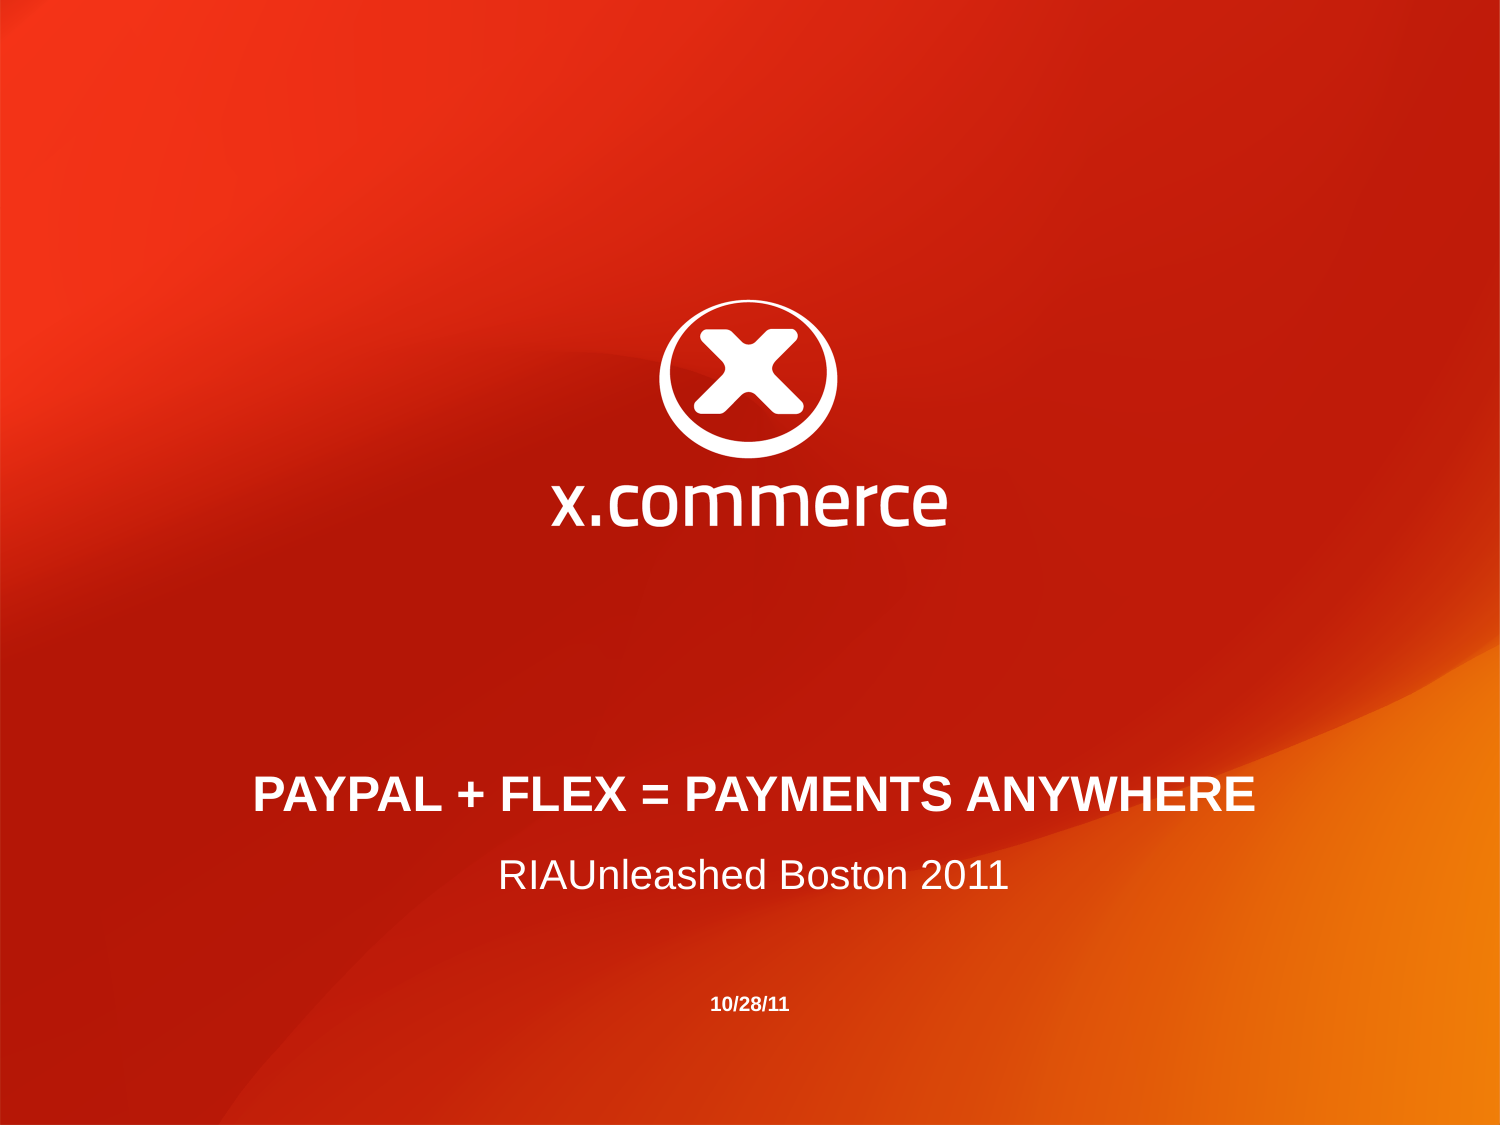

# PayPal + Flex = Payments anywhere
RIAUnleashed Boston 2011
10/28/11